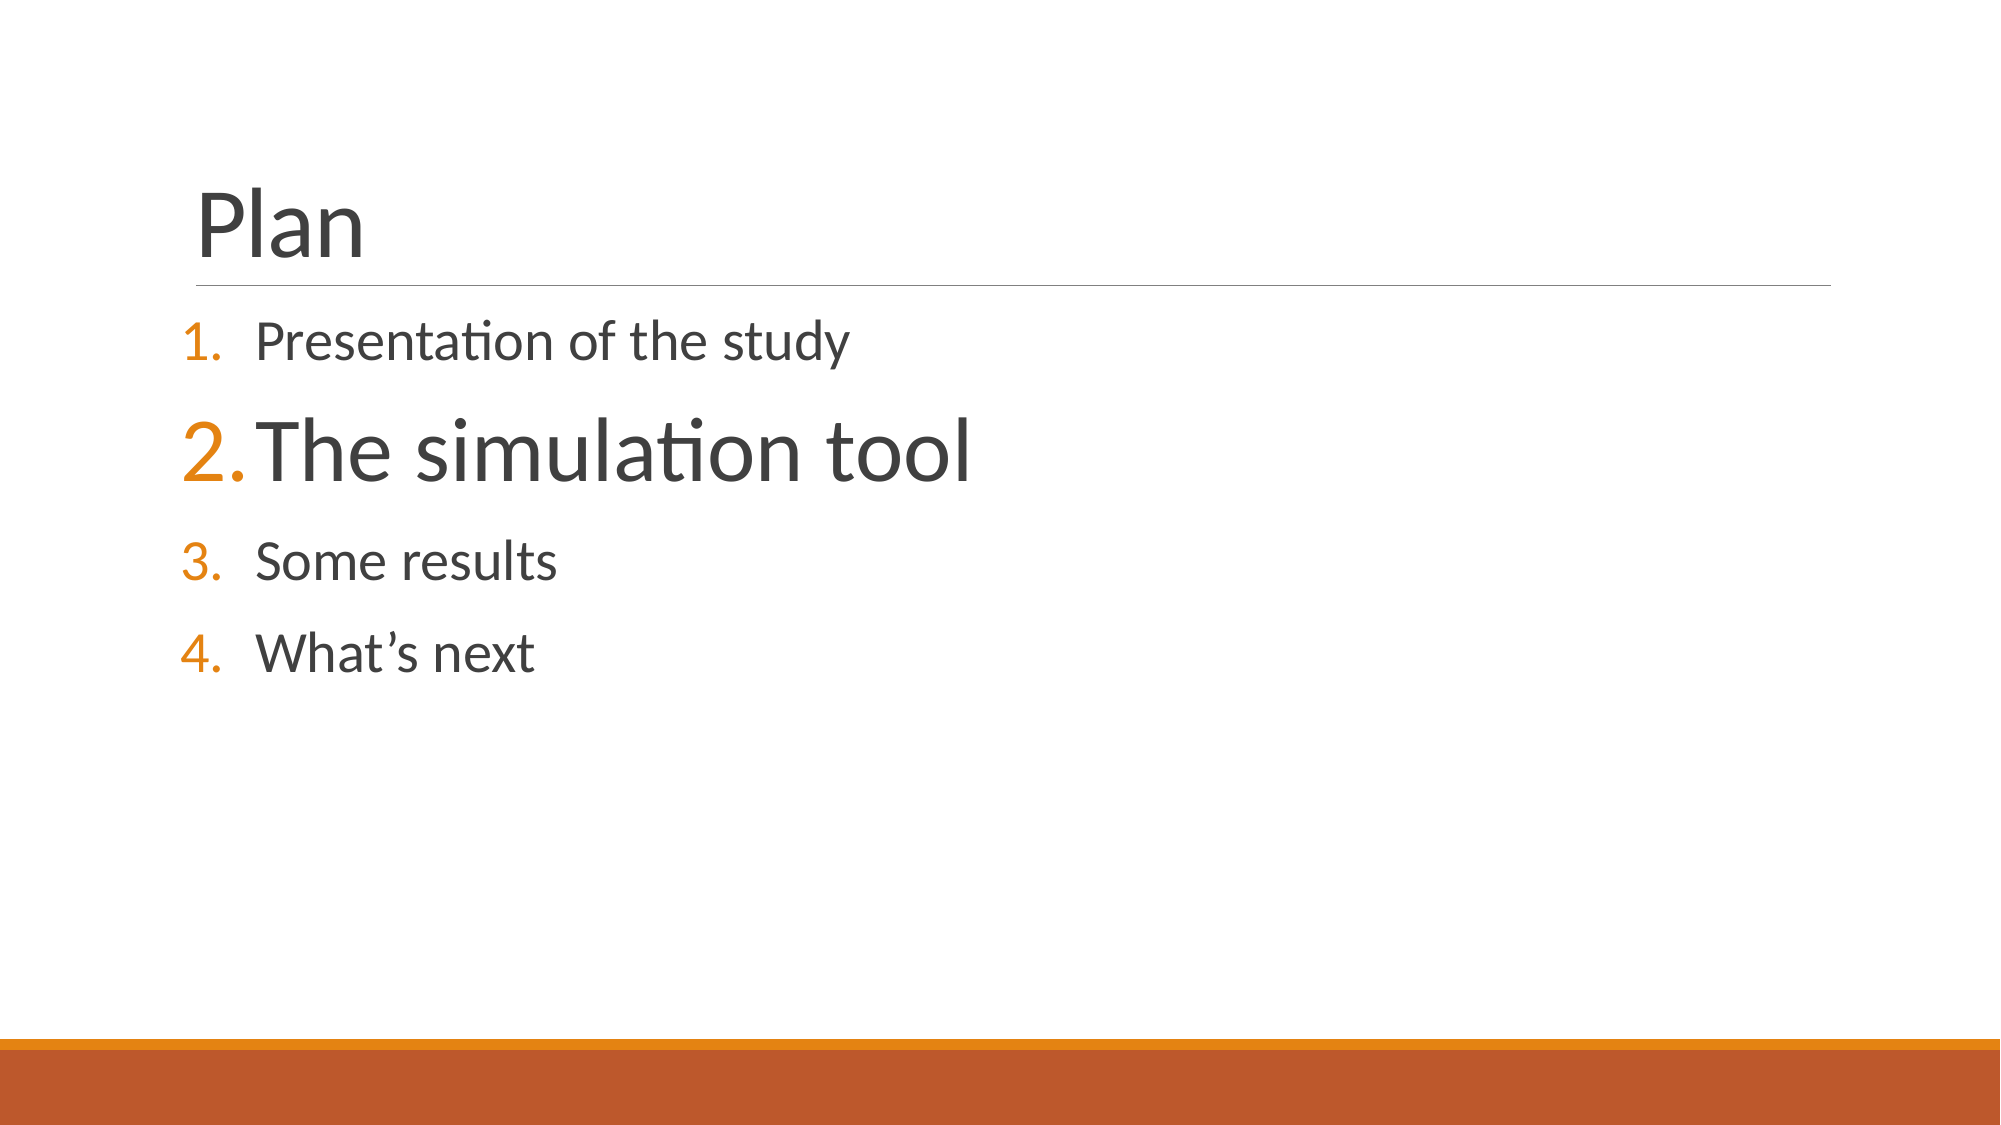

# Plan
Presentation of the study
The simulation tool
Some results
What’s next